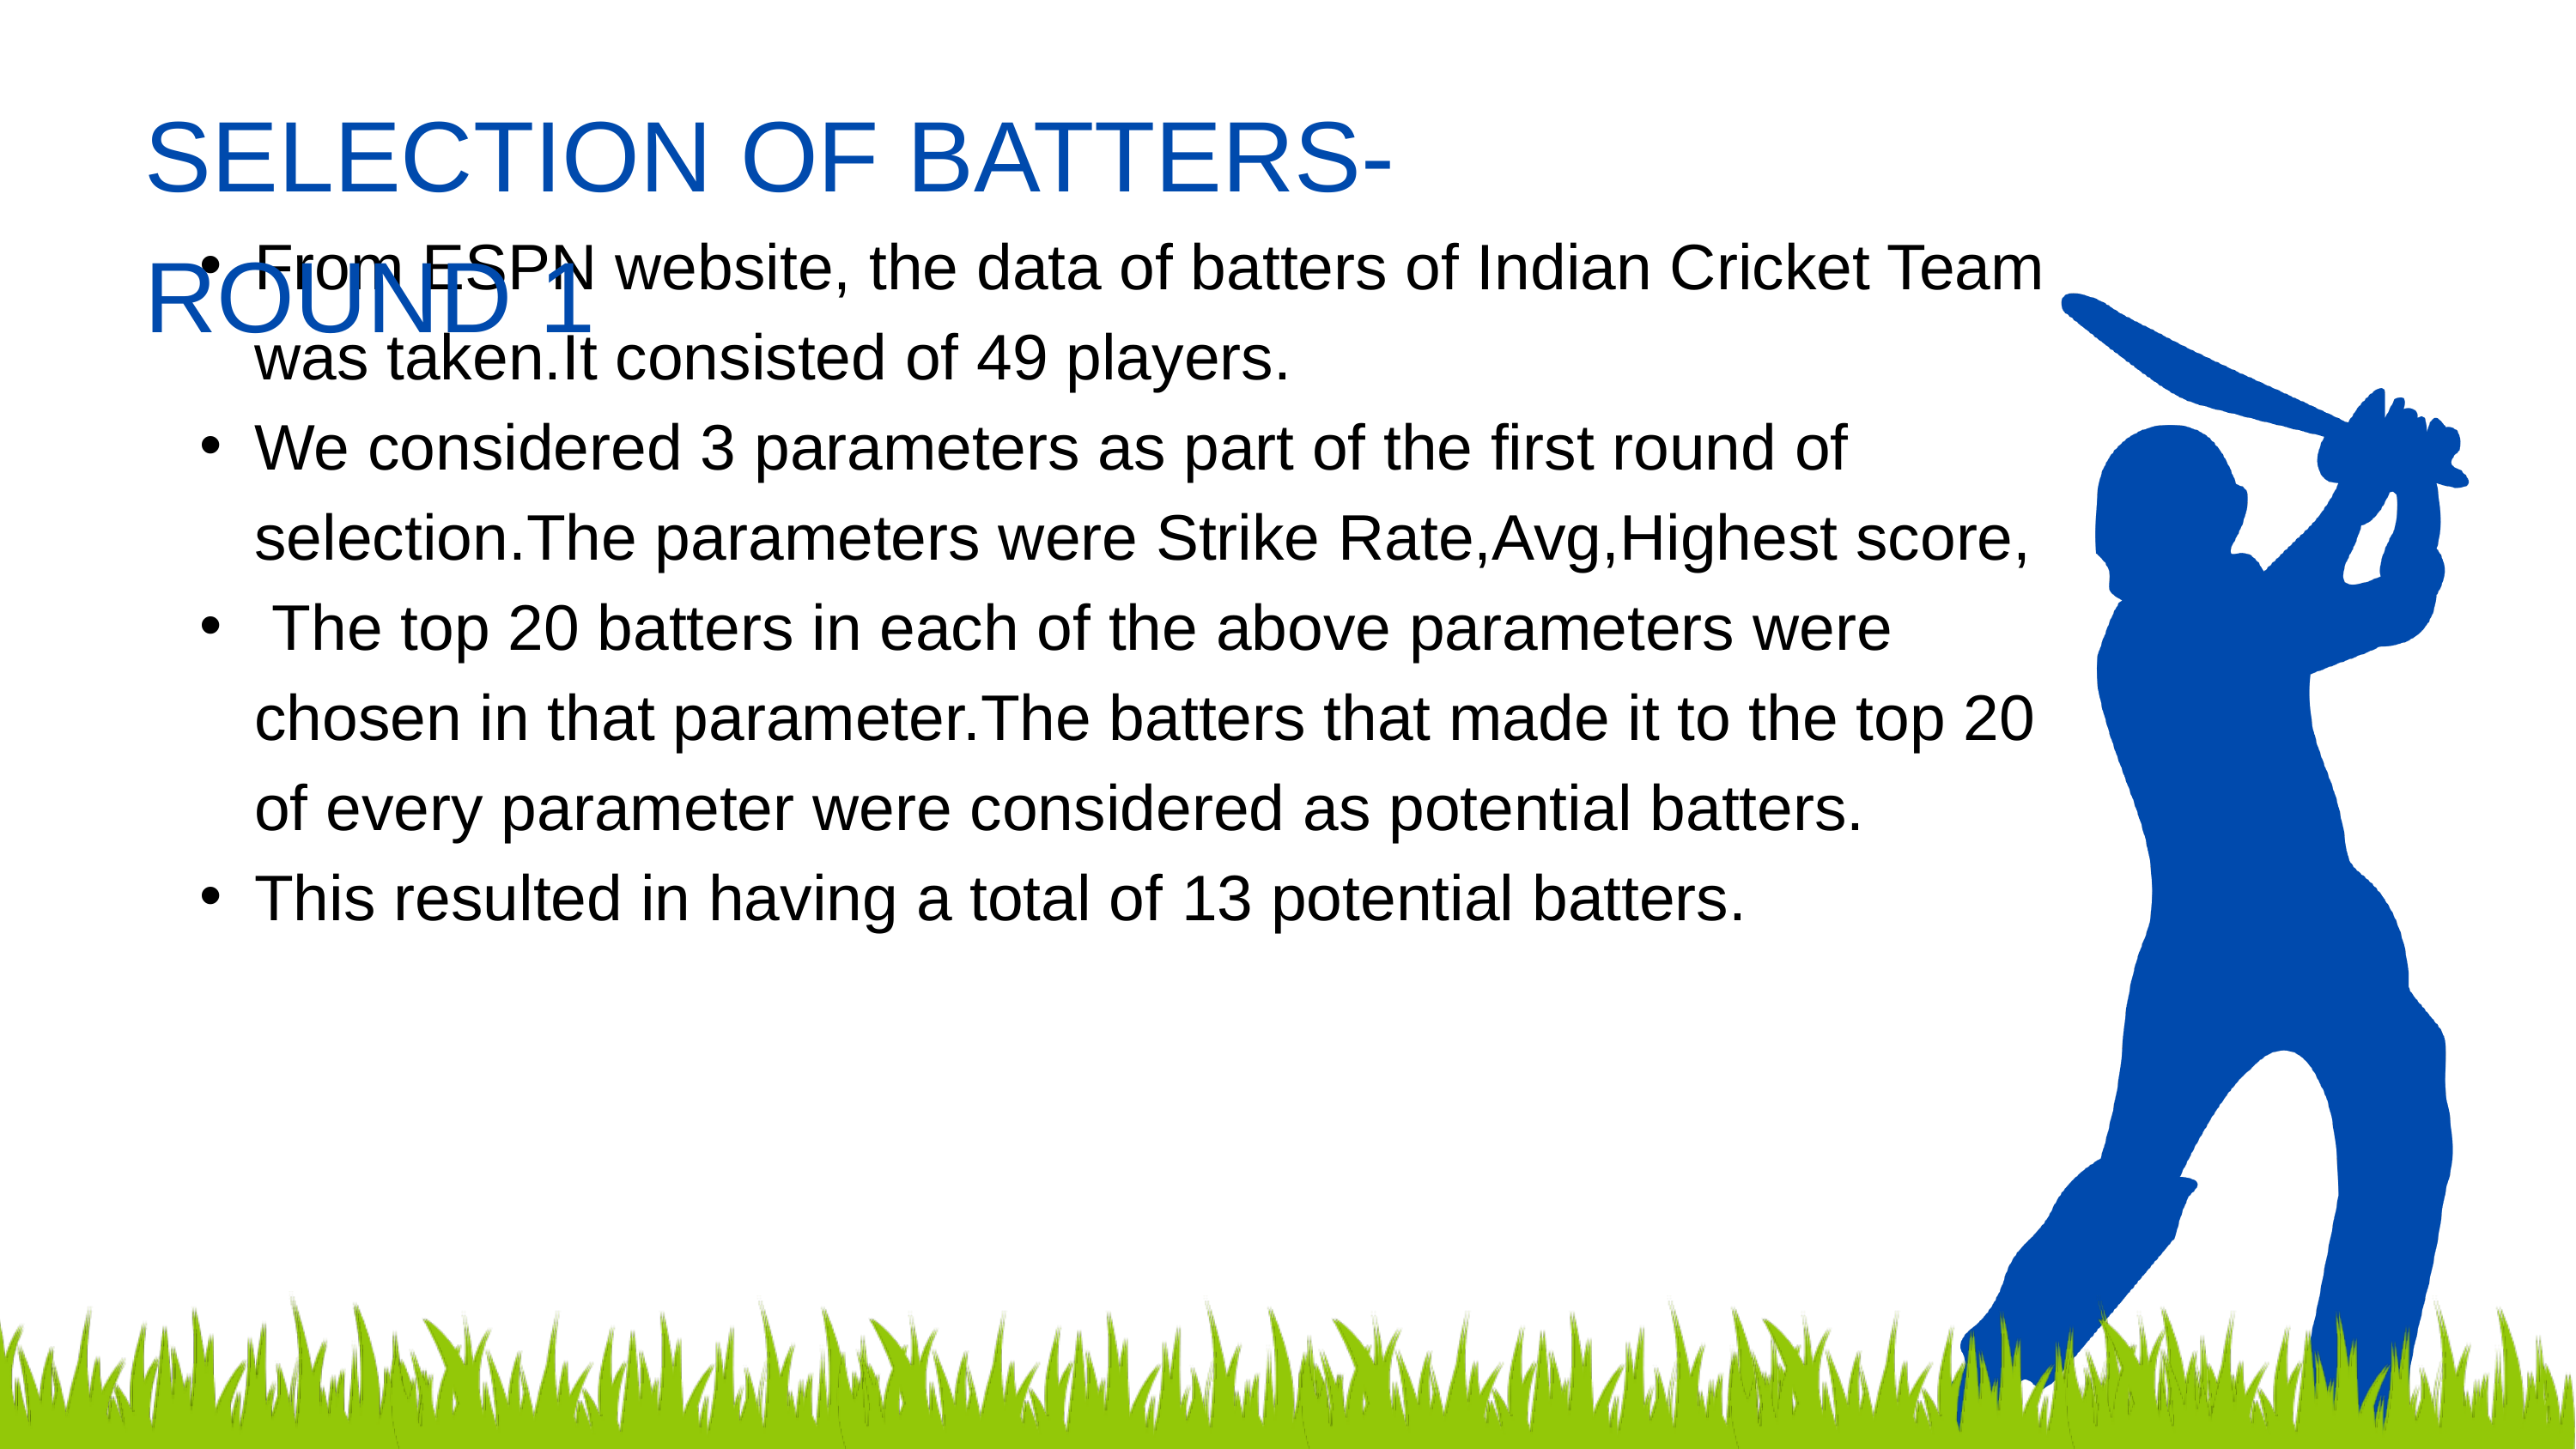

SELECTION OF BATTERS- ROUND 1
From ESPN website, the data of batters of Indian Cricket Team was taken.It consisted of 49 players.
We considered 3 parameters as part of the first round of selection.The parameters were Strike Rate,Avg,Highest score,
 The top 20 batters in each of the above parameters were chosen in that parameter.The batters that made it to the top 20 of every parameter were considered as potential batters.
This resulted in having a total of 13 potential batters.